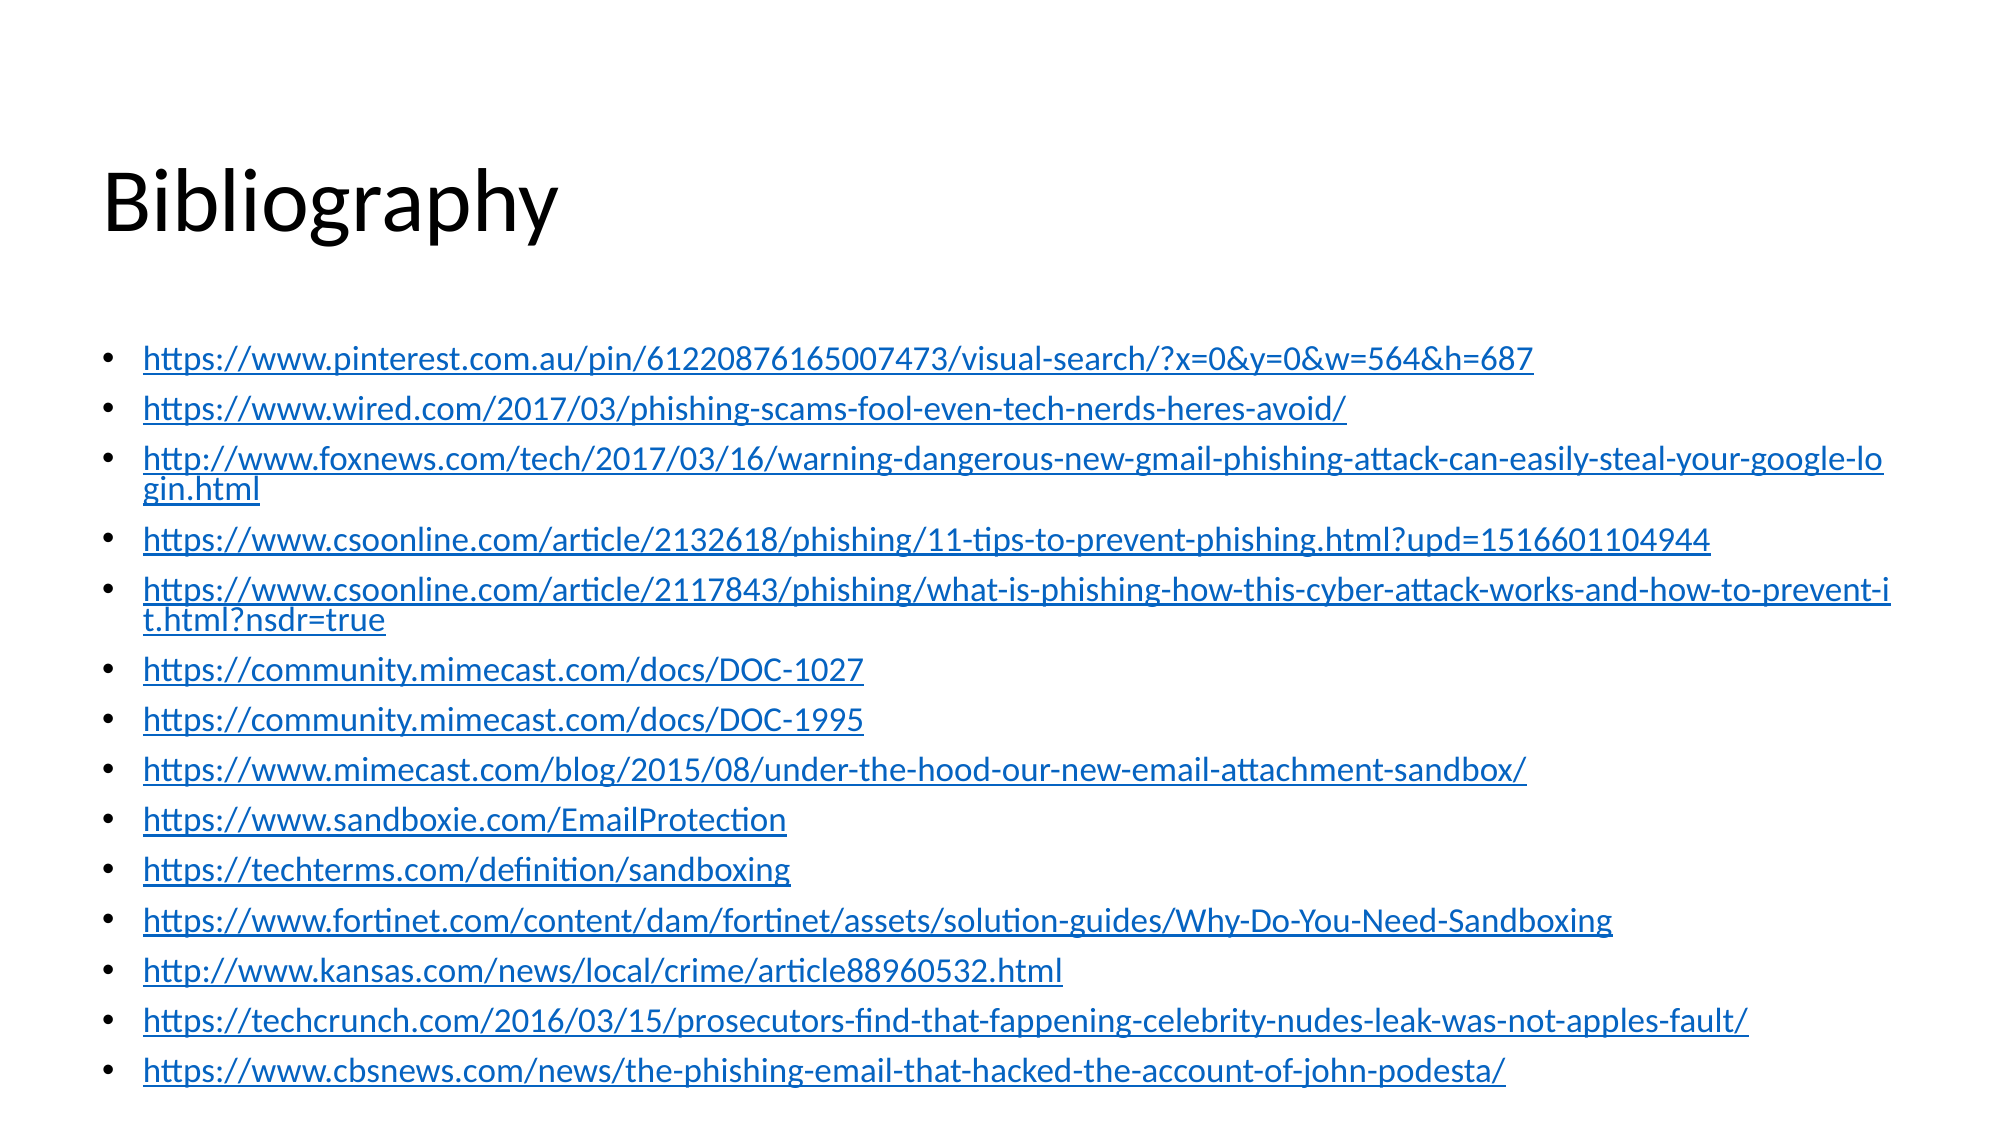

# Bibliography

https://www.pinterest.com.au/pin/61220876165007473/visual-search/?x=0&y=0&w=564&h=687
https://www.wired.com/2017/03/phishing-scams-fool-even-tech-nerds-heres-avoid/
http://www.foxnews.com/tech/2017/03/16/warning-dangerous-new-gmail-phishing-attack-can-easily-steal-your-google-login.html
https://www.csoonline.com/article/2132618/phishing/11-tips-to-prevent-phishing.html?upd=1516601104944
https://www.csoonline.com/article/2117843/phishing/what-is-phishing-how-this-cyber-attack-works-and-how-to-prevent-it.html?nsdr=true
https://community.mimecast.com/docs/DOC-1027
https://community.mimecast.com/docs/DOC-1995
https://www.mimecast.com/blog/2015/08/under-the-hood-our-new-email-attachment-sandbox/
https://www.sandboxie.com/EmailProtection
https://techterms.com/definition/sandboxing
https://www.fortinet.com/content/dam/fortinet/assets/solution-guides/Why-Do-You-Need-Sandboxing
http://www.kansas.com/news/local/crime/article88960532.html
https://techcrunch.com/2016/03/15/prosecutors-find-that-fappening-celebrity-nudes-leak-was-not-apples-fault/
https://www.cbsnews.com/news/the-phishing-email-that-hacked-the-account-of-john-podesta/